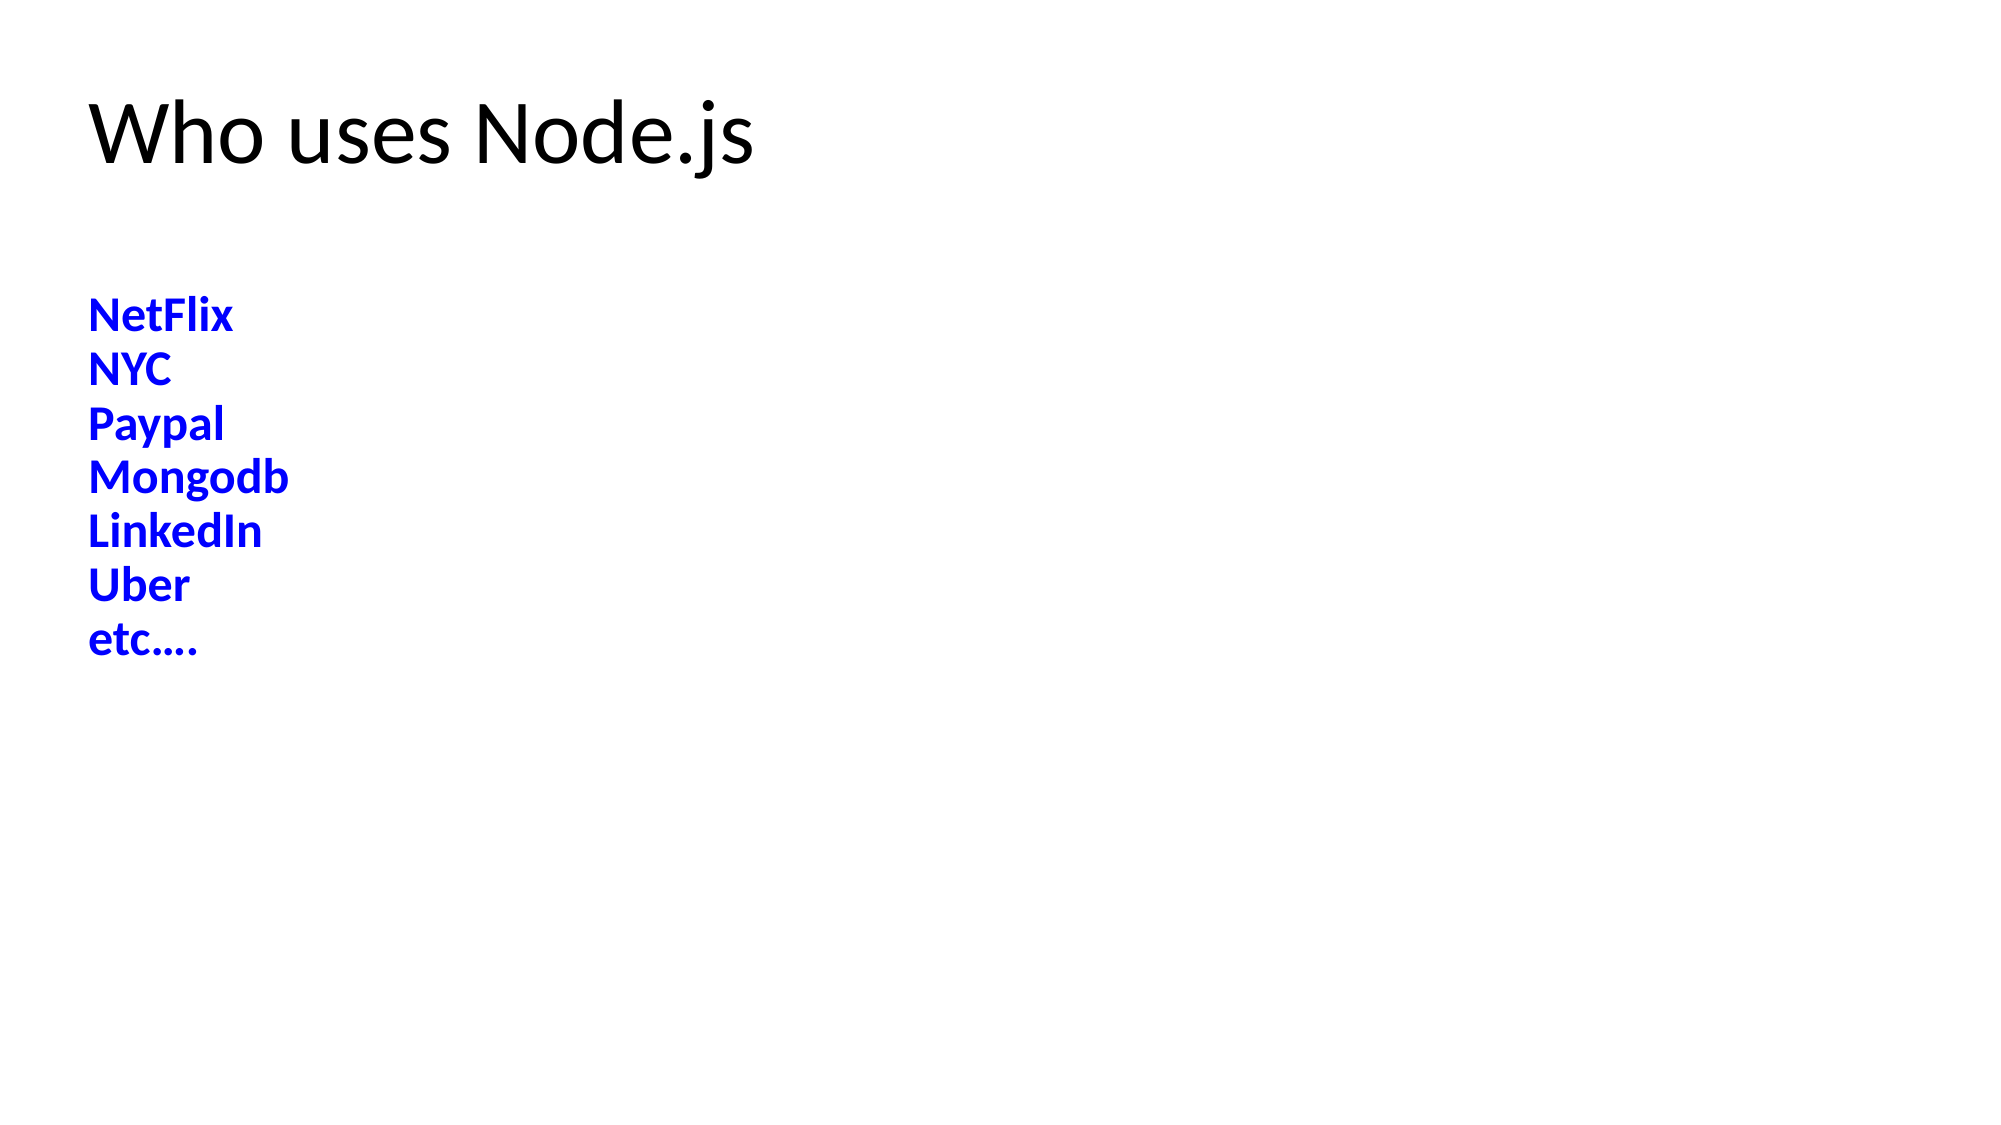

# Who uses Node.js
NetFlix
NYC
Paypal
Mongodb
LinkedIn
Uber
etc….